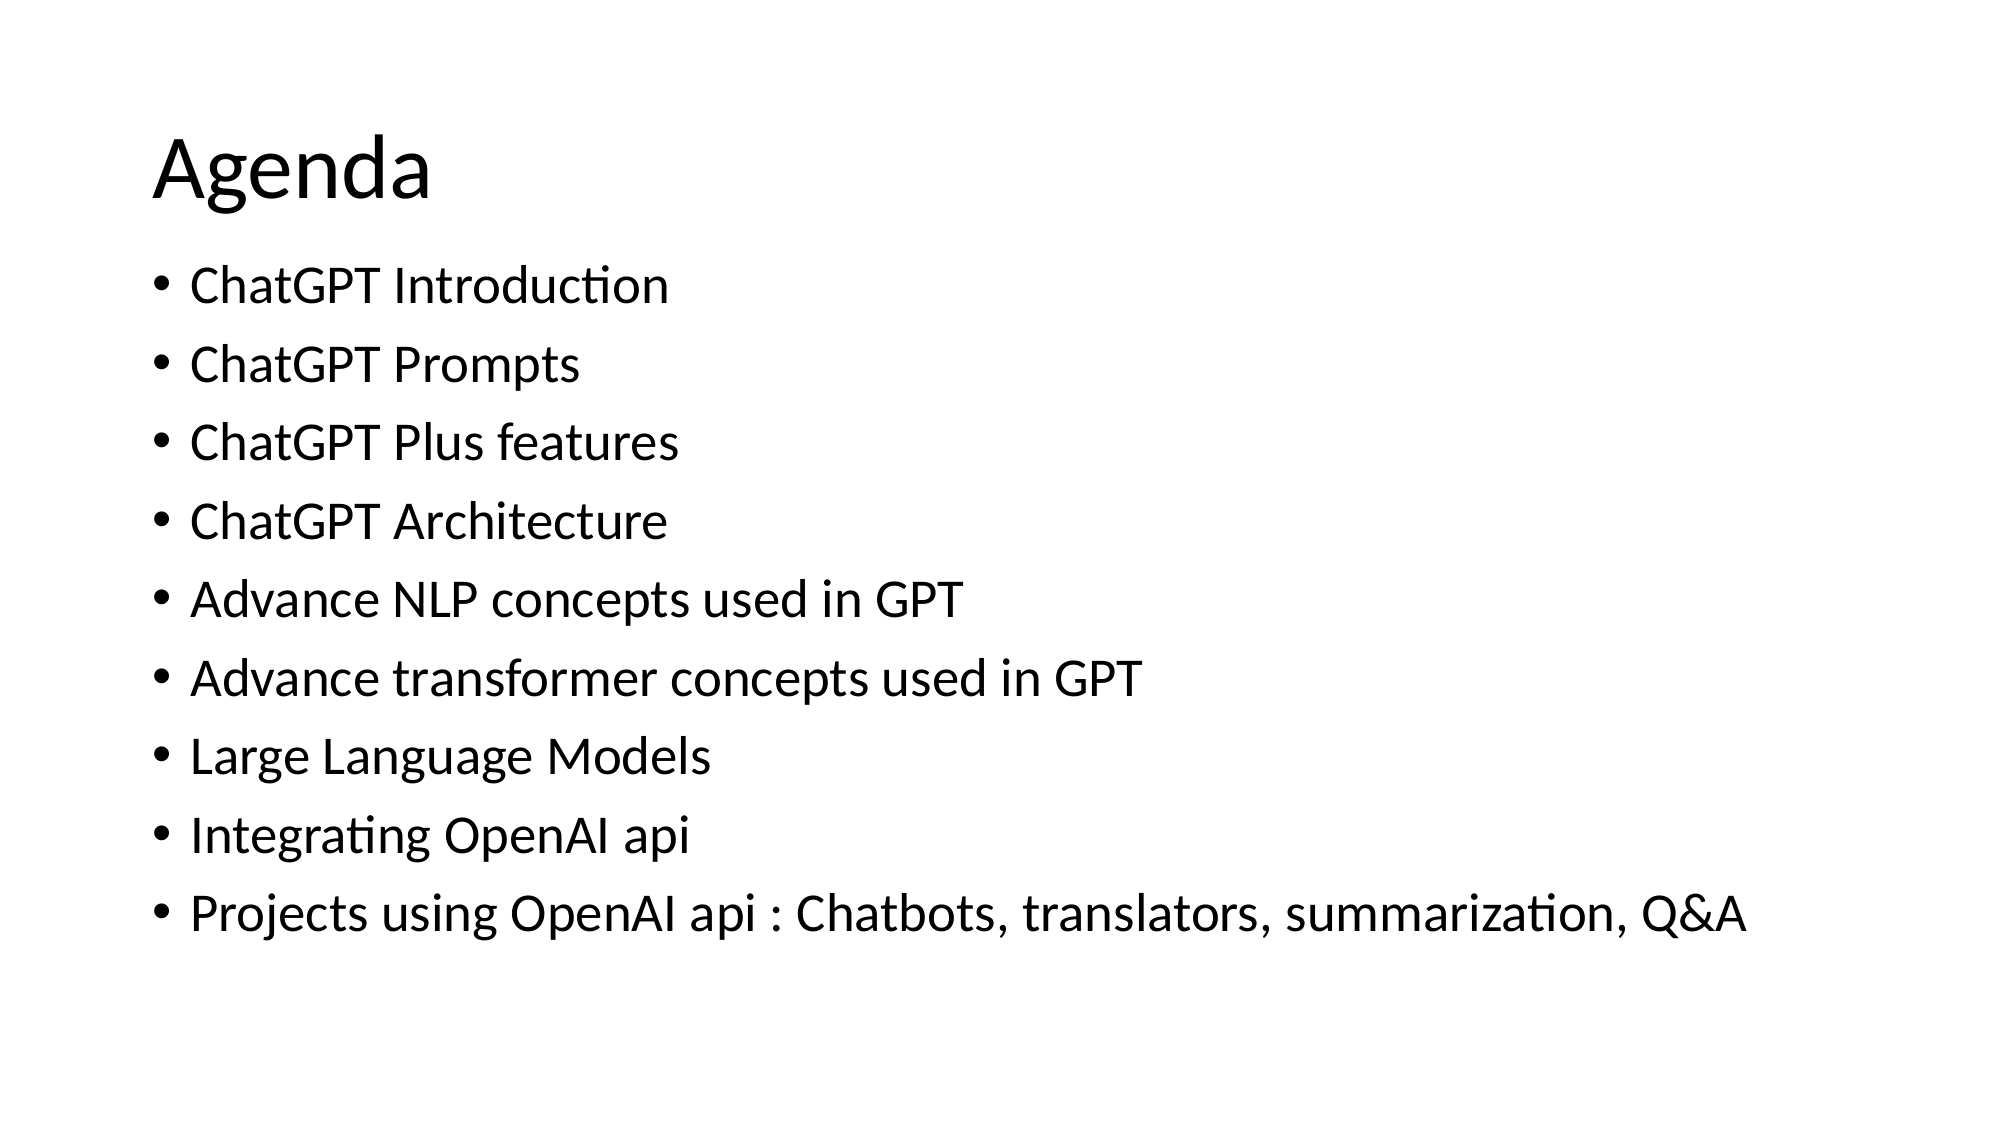

# Agenda
ChatGPT Introduction
ChatGPT Prompts
ChatGPT Plus features
ChatGPT Architecture
Advance NLP concepts used in GPT
Advance transformer concepts used in GPT
Large Language Models
Integrating OpenAI api
Projects using OpenAI api : Chatbots, translators, summarization, Q&A